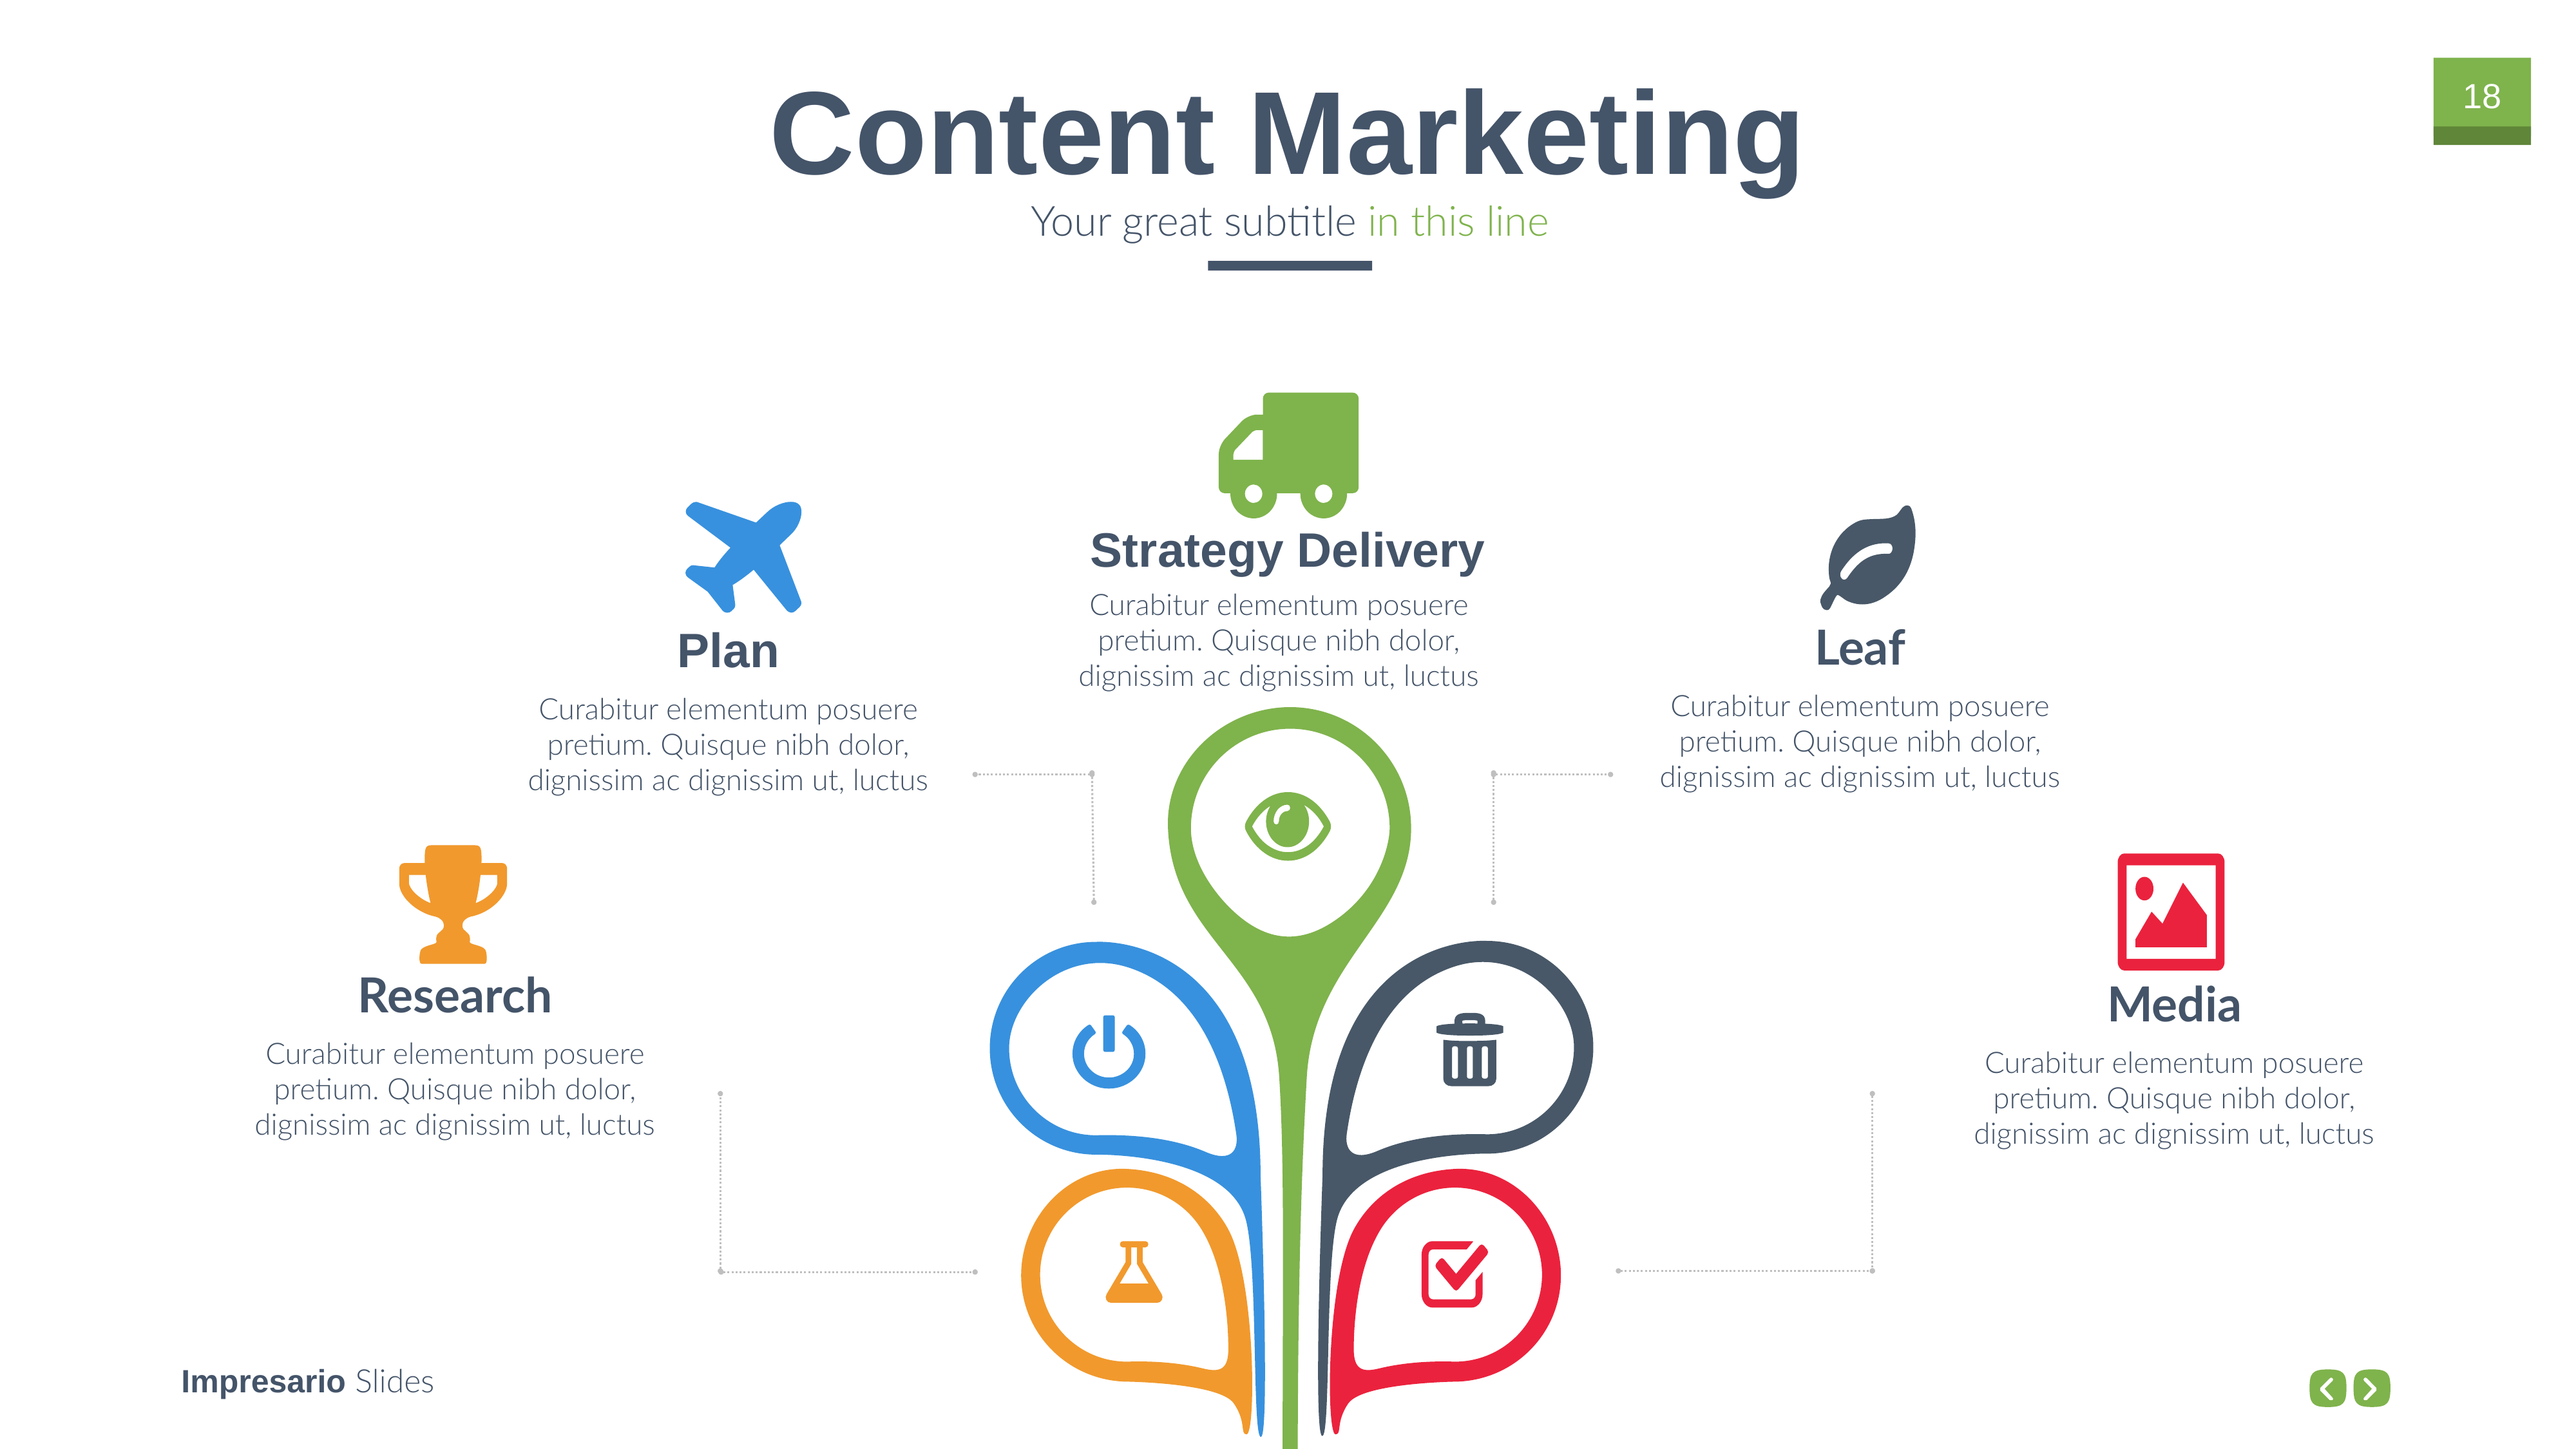

Content Marketing
Your great subtitle in this line

Strategy Delivery
Curabitur elementum posuere pretium. Quisque nibh dolor, dignissim ac dignissim ut, luctus
Leaf
Plan
Curabitur elementum posuere pretium. Quisque nibh dolor, dignissim ac dignissim ut, luctus
Curabitur elementum posuere pretium. Quisque nibh dolor, dignissim ac dignissim ut, luctus

Research
Media
Curabitur elementum posuere pretium. Quisque nibh dolor, dignissim ac dignissim ut, luctus
Curabitur elementum posuere pretium. Quisque nibh dolor, dignissim ac dignissim ut, luctus